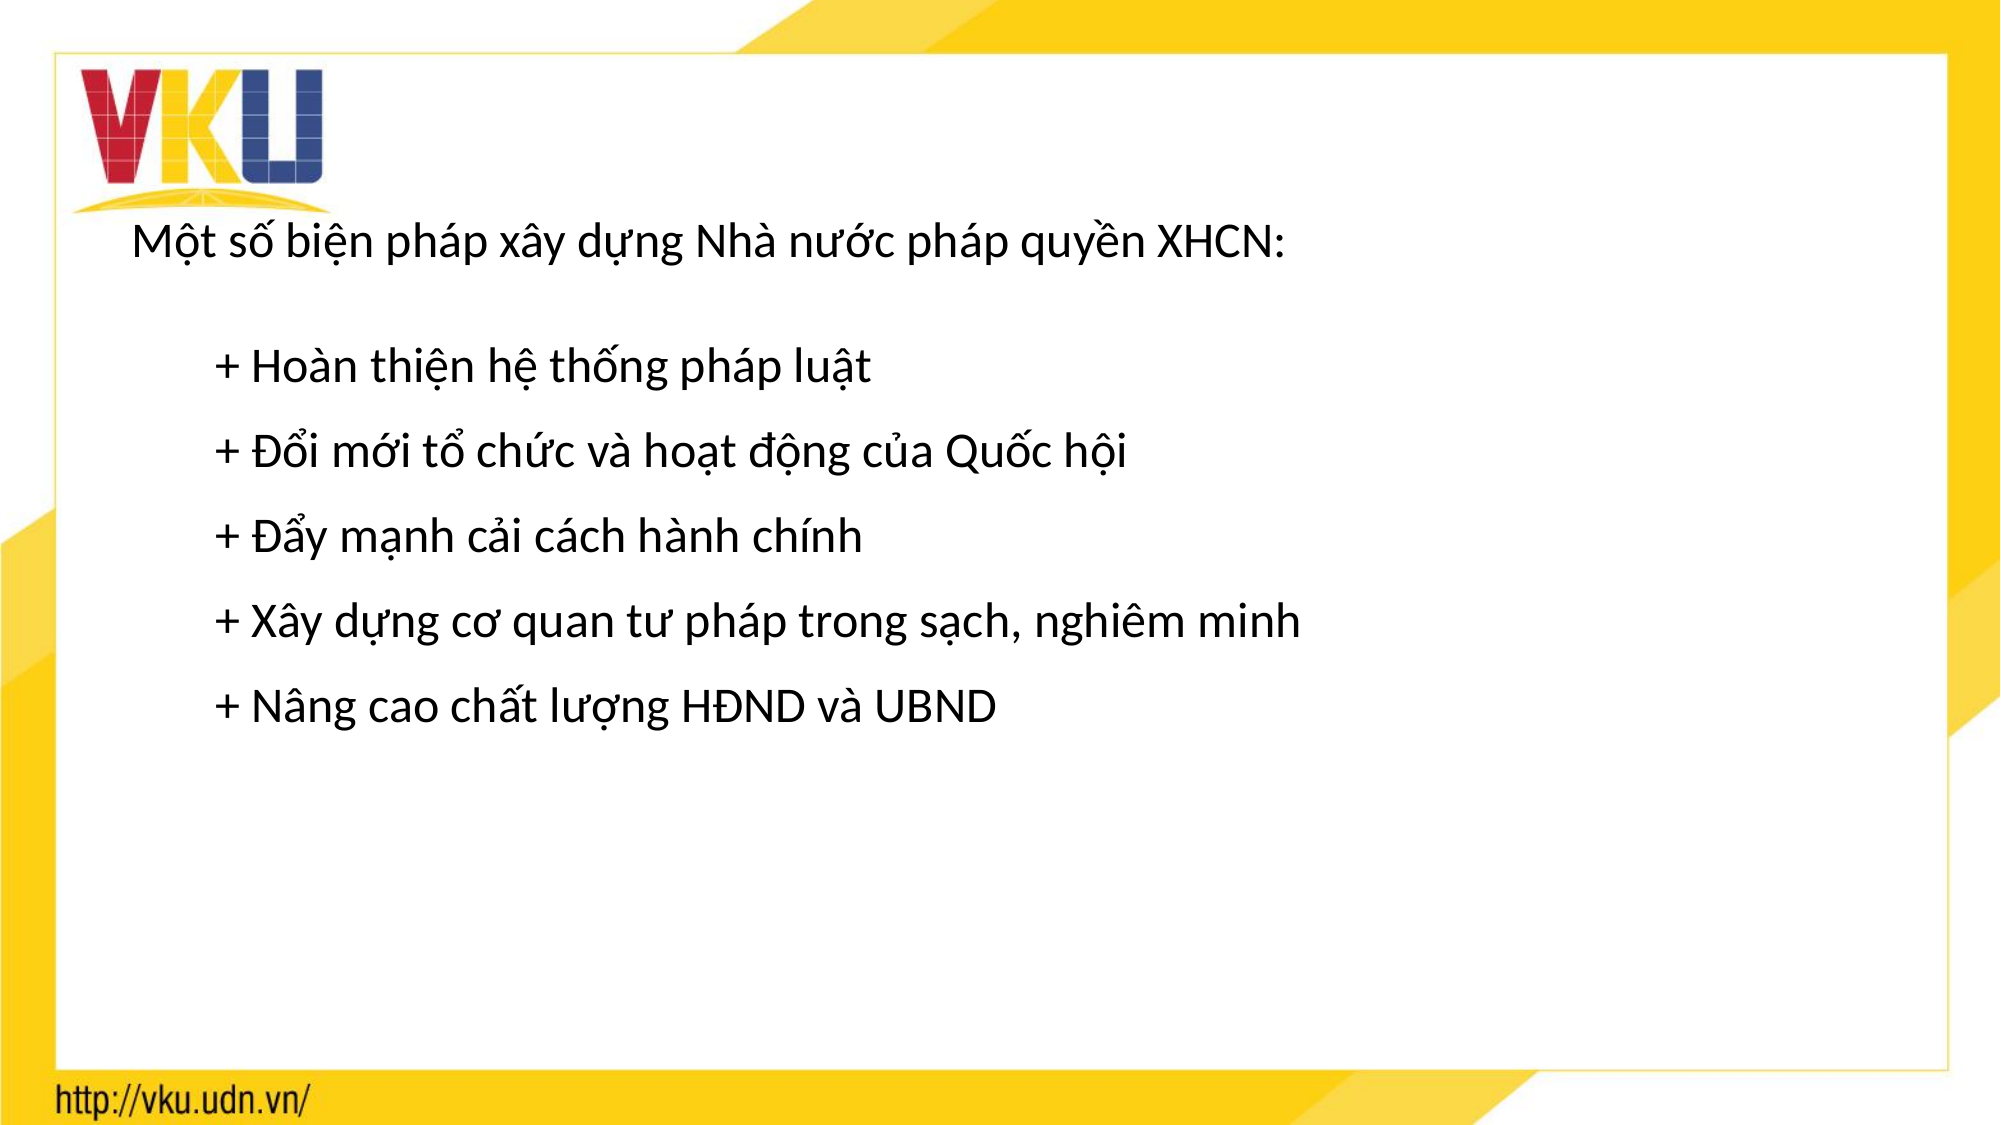

Một số biện pháp xây dựng Nhà nước pháp quyền XHCN:
+ Hoàn thiện hệ thống pháp luật
+ Đổi mới tổ chức và hoạt động của Quốc hội
+ Đẩy mạnh cải cách hành chính
+ Xây dựng cơ quan tư pháp trong sạch, nghiêm minh
+ Nâng cao chất lượng HĐND và UBND